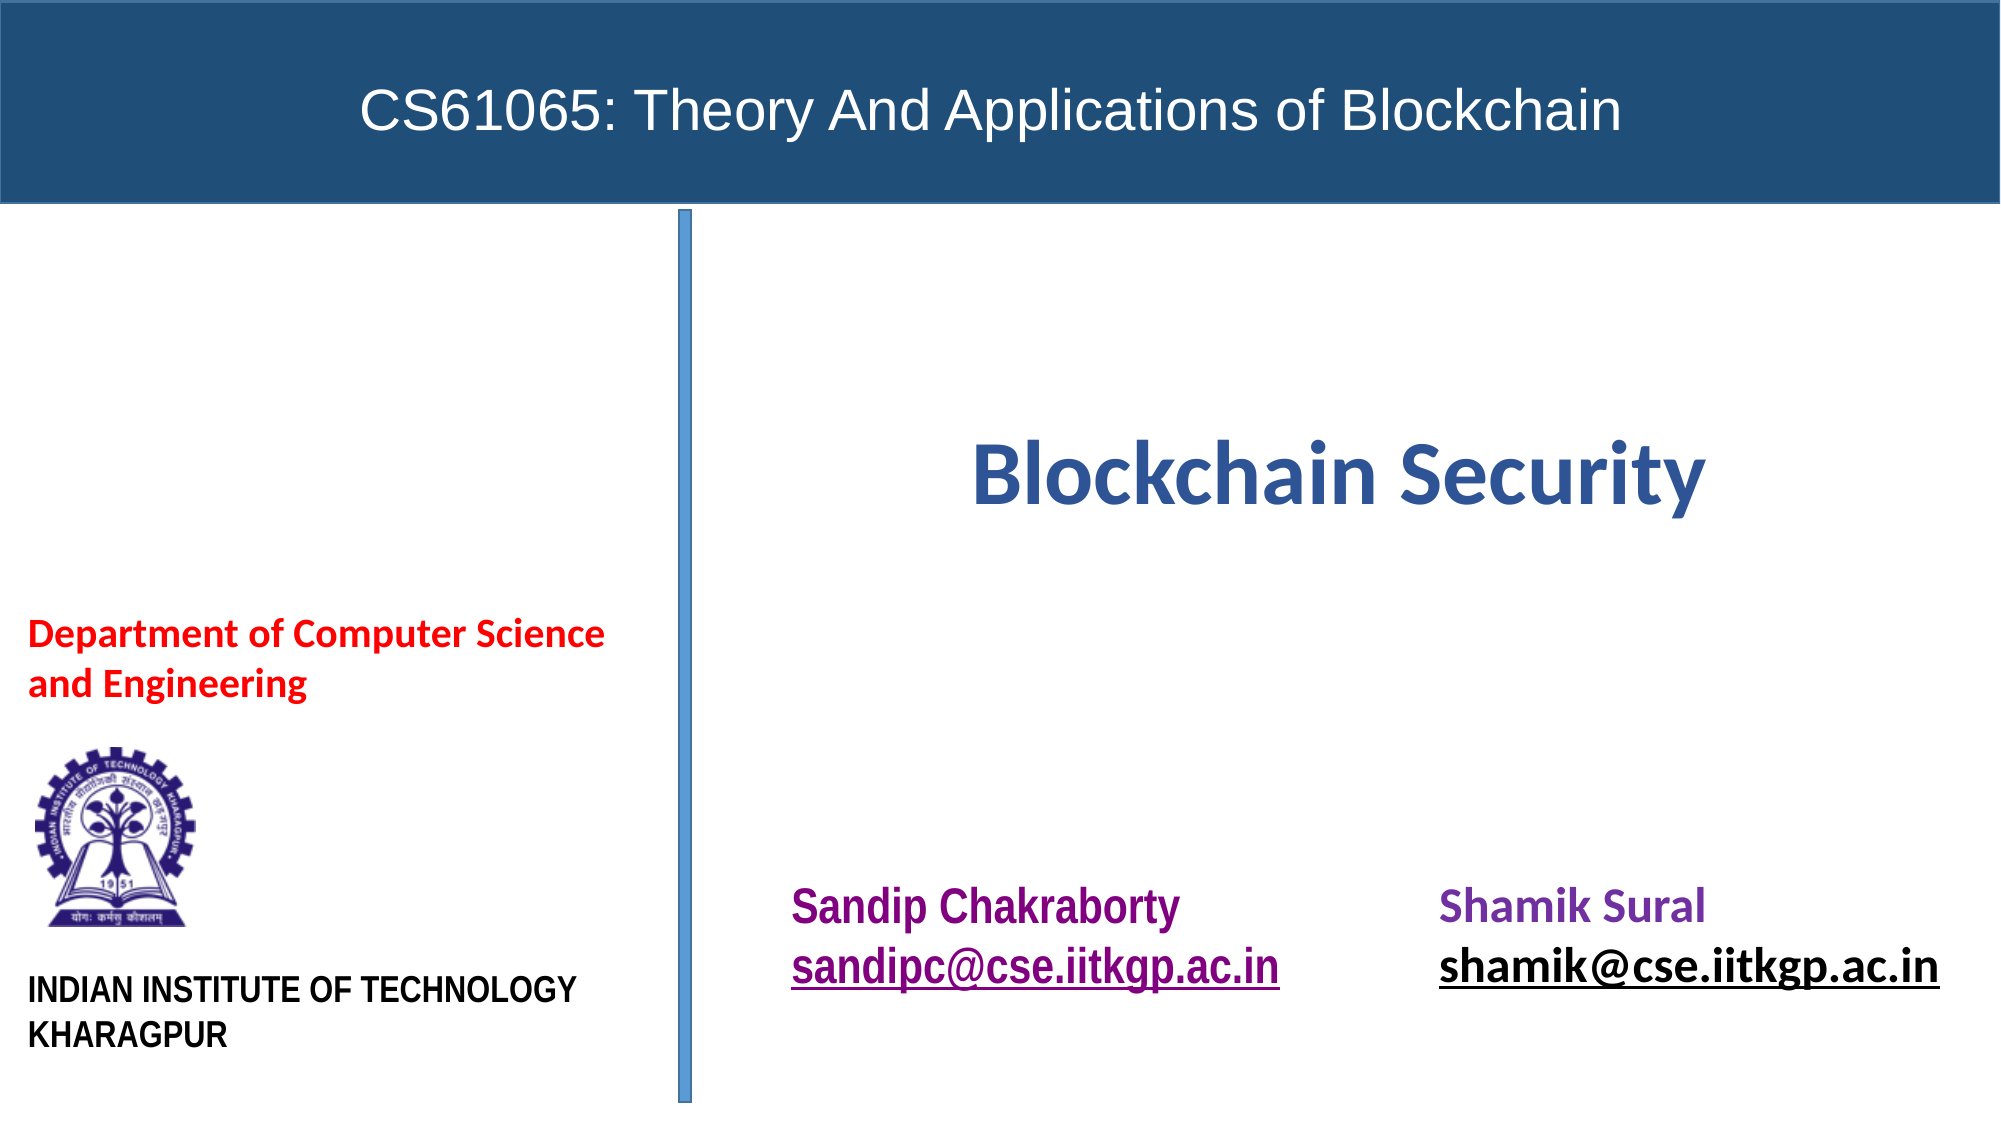

# CS61065: Theory And Applications of Blockchain
Blockchain Security
Shamik Sural
shamik@cse.iitkgp.ac.in